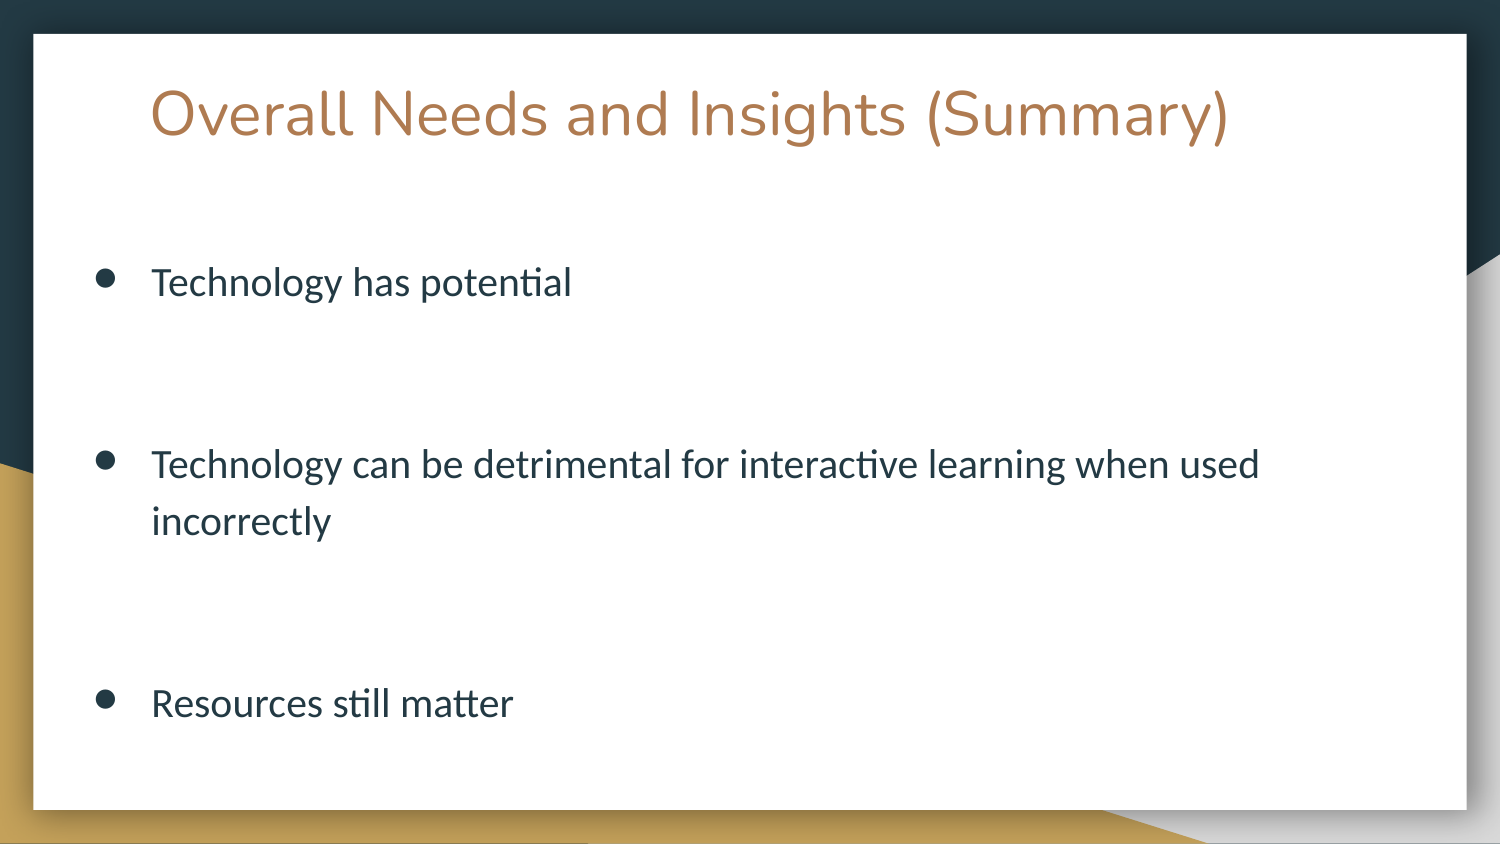

# Overall Needs and Insights (Summary)
Technology has potential

Technology can be detrimental for interactive learning when used incorrectly

Resources still matter